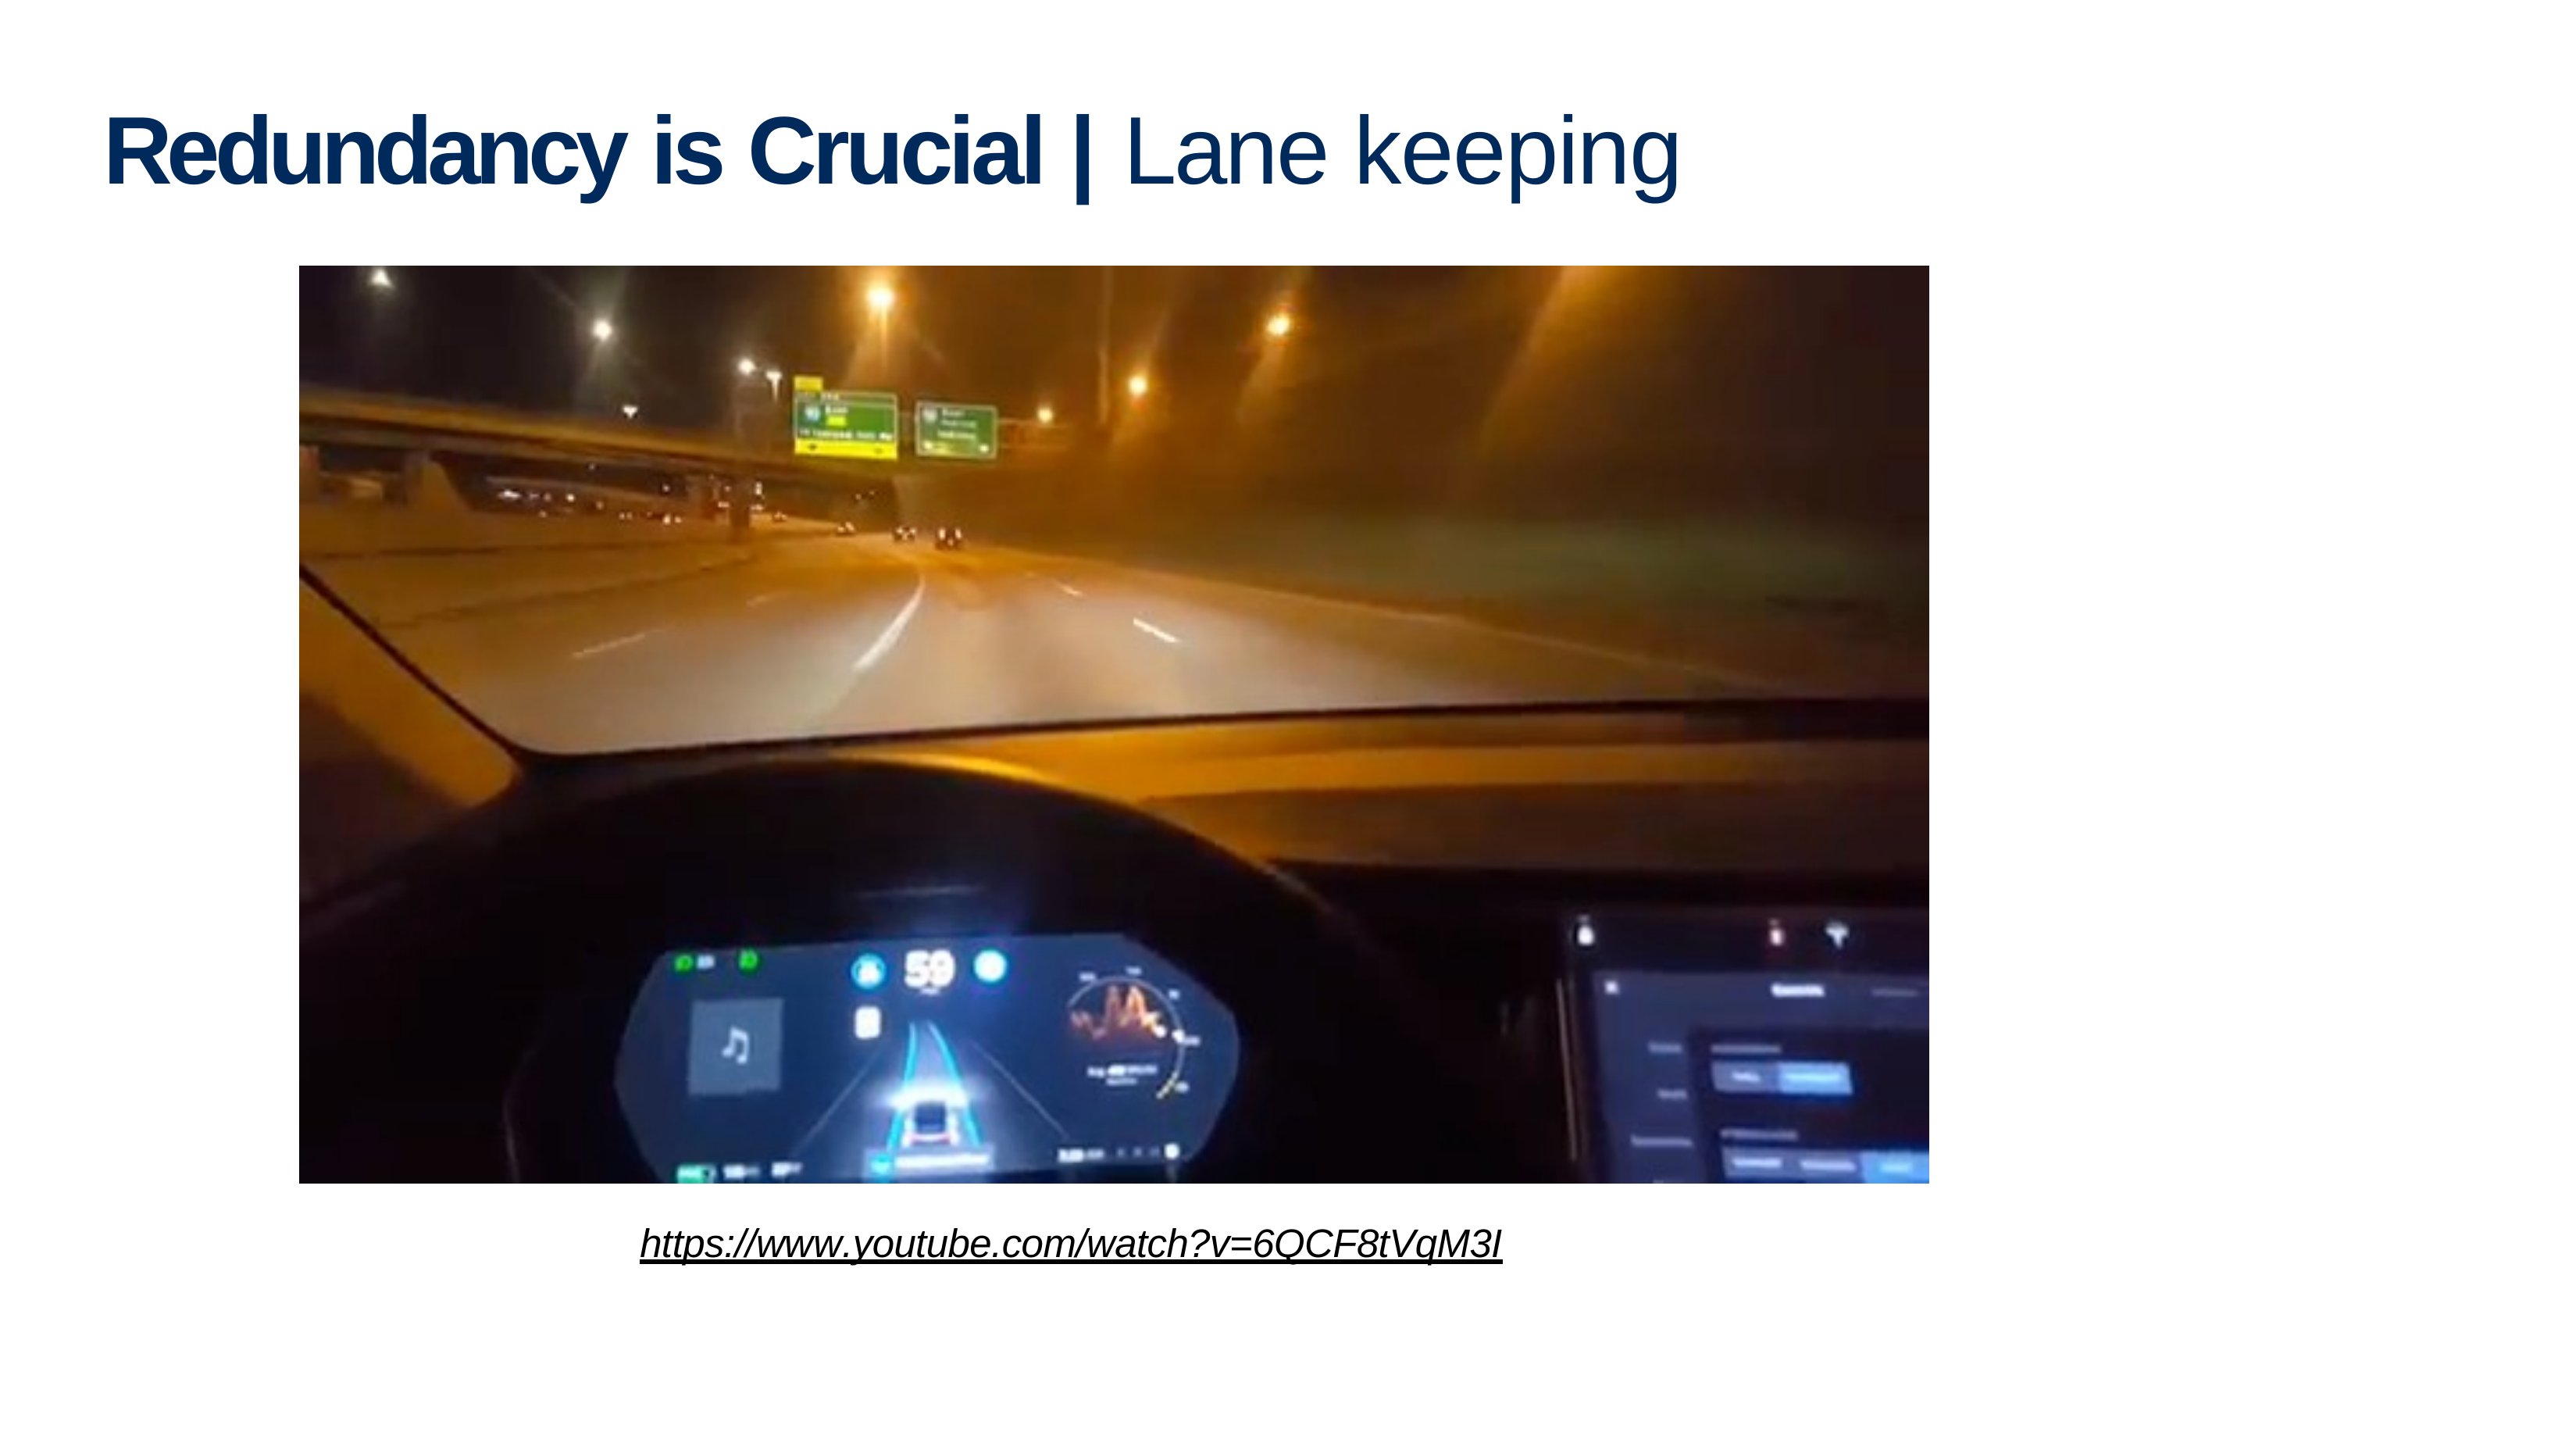

# Redundancy is Crucial | Lane keeping

https://www.youtube.com/watch?v=6QCF8tVqM3I